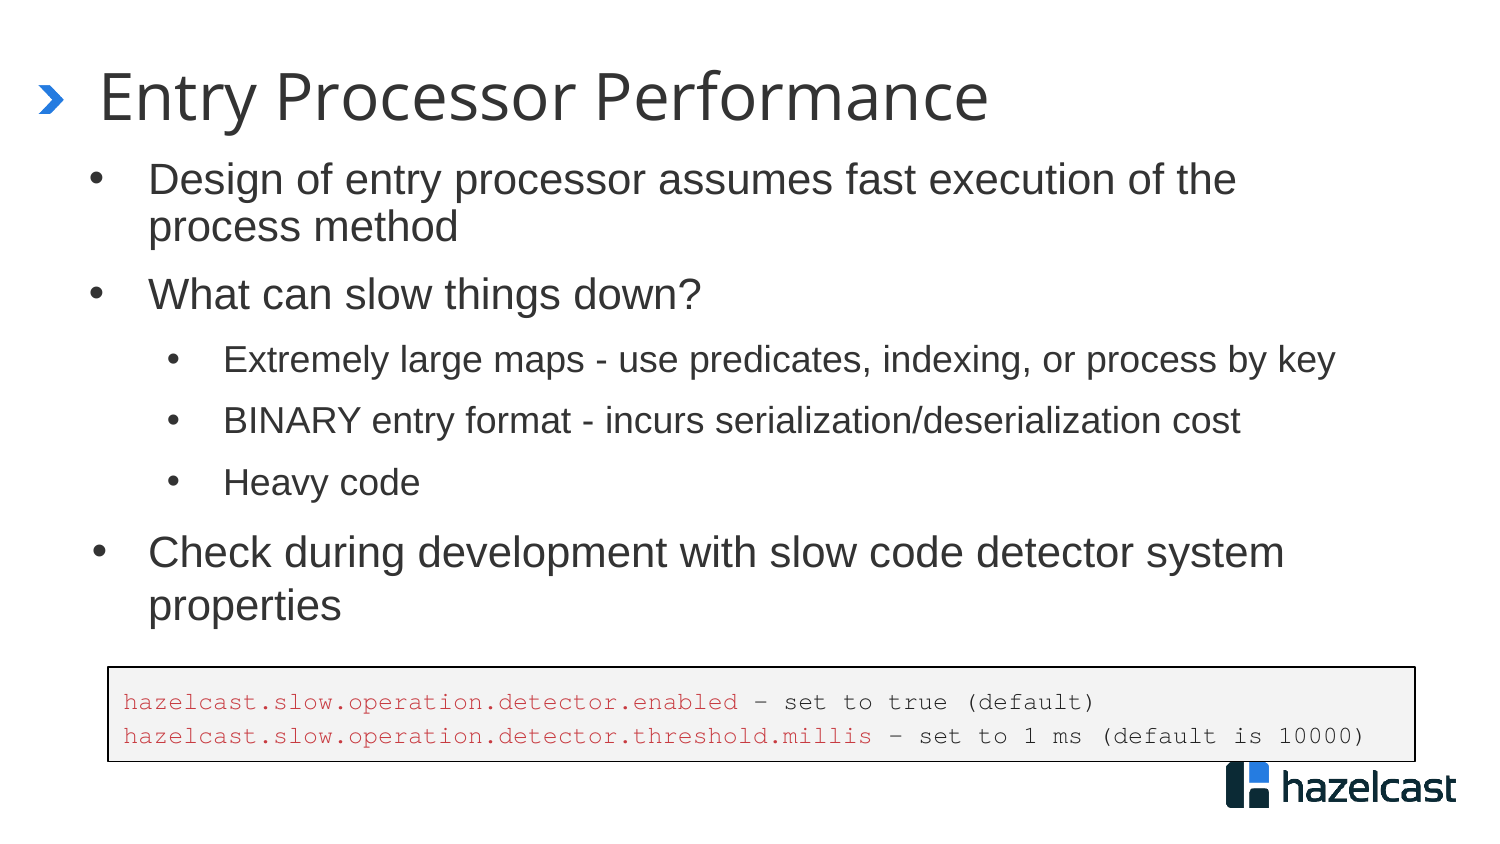

# Entry Processor Performance
Design of entry processor assumes fast execution of the process method
What can slow things down?
Extremely large maps - use predicates, indexing, or process by key
BINARY entry format - incurs serialization/deserialization cost
Heavy code
Check during development with slow code detector system properties
hazelcast.slow.operation.detector.enabled - set to true (default)
hazelcast.slow.operation.detector.threshold.millis - set to 1 ms (default is 10000)